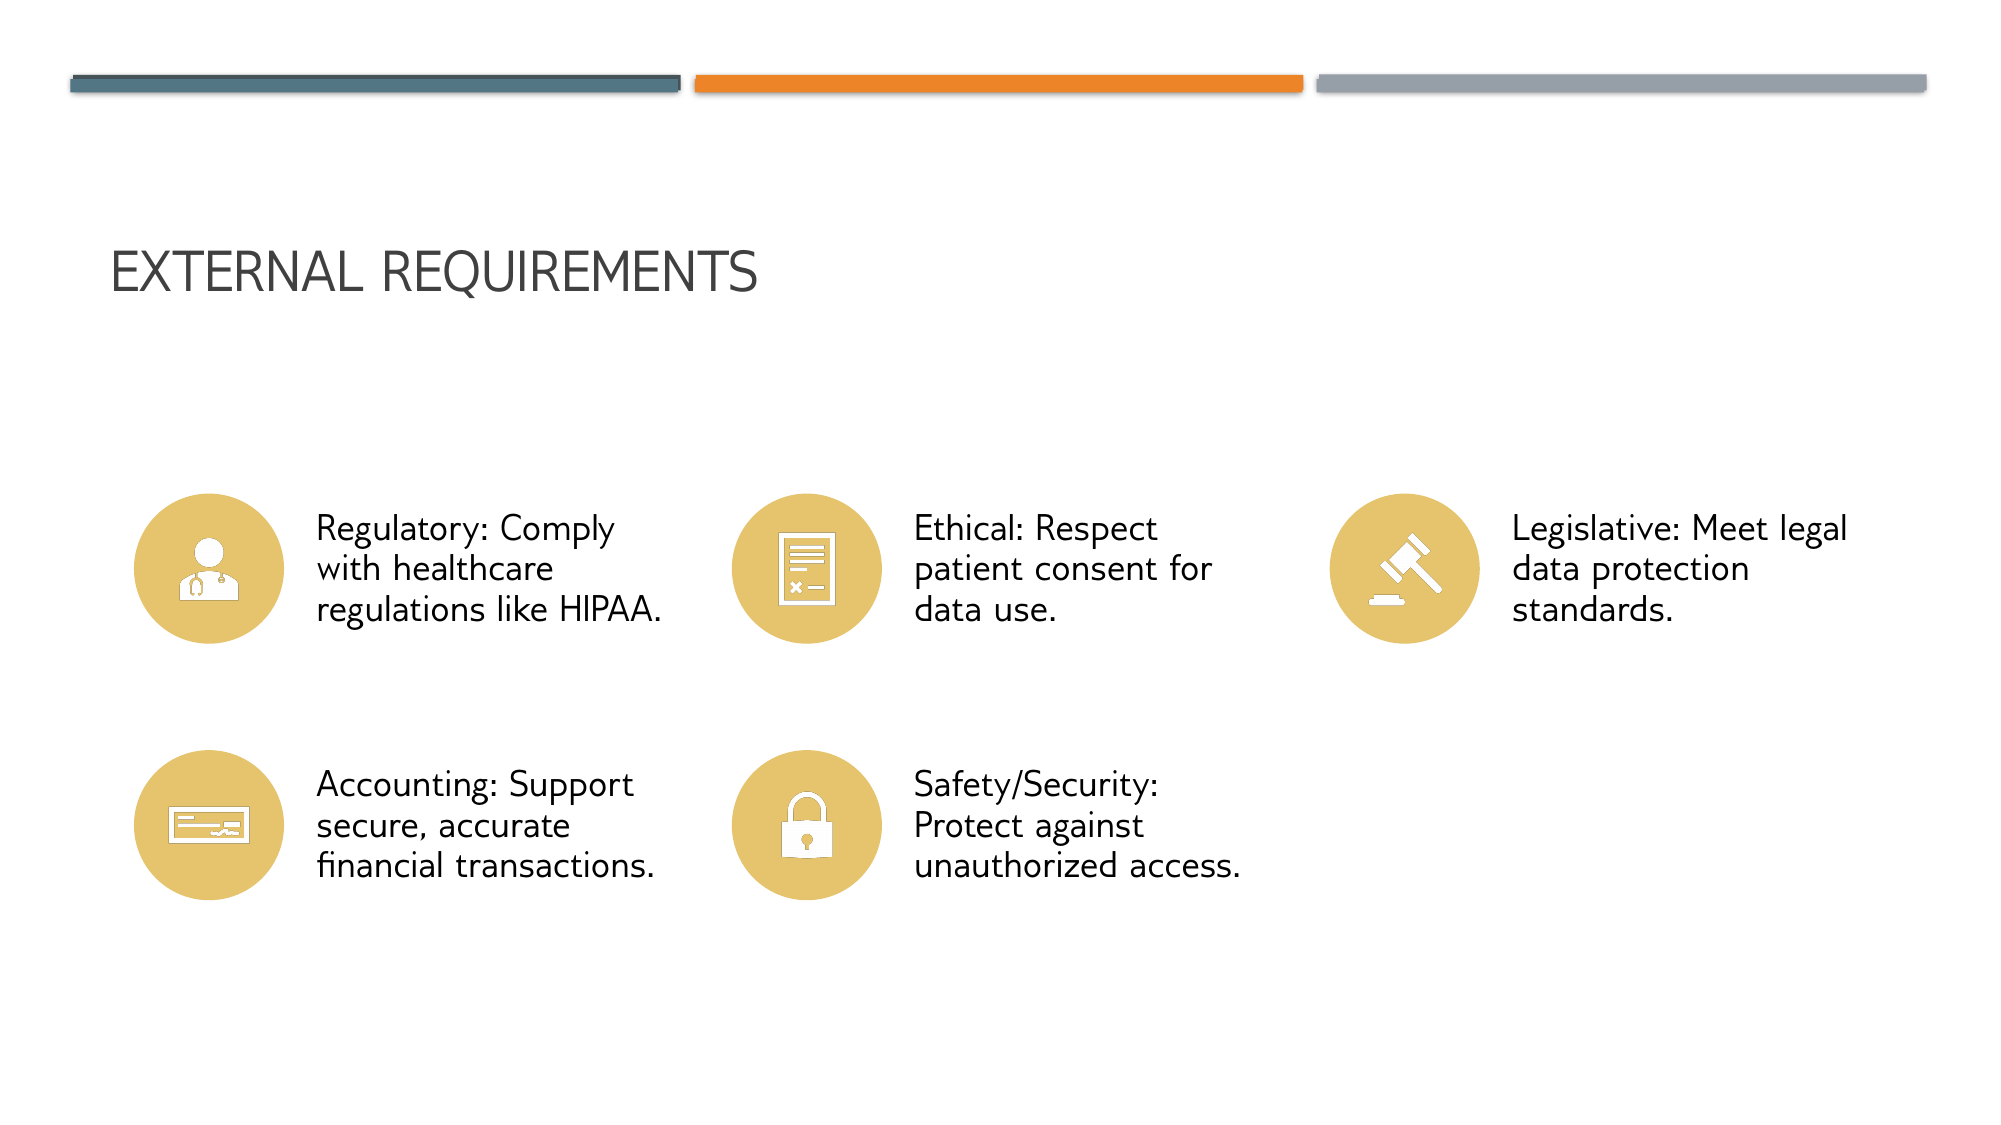

# External Requirements
Regulatory: Comply with healthcare regulations like HIPAA.
Ethical: Respect patient consent for data use.
Legislative: Meet legal data protection standards.
Accounting: Support secure, accurate financial transactions.
Safety/Security: Protect against unauthorized access.